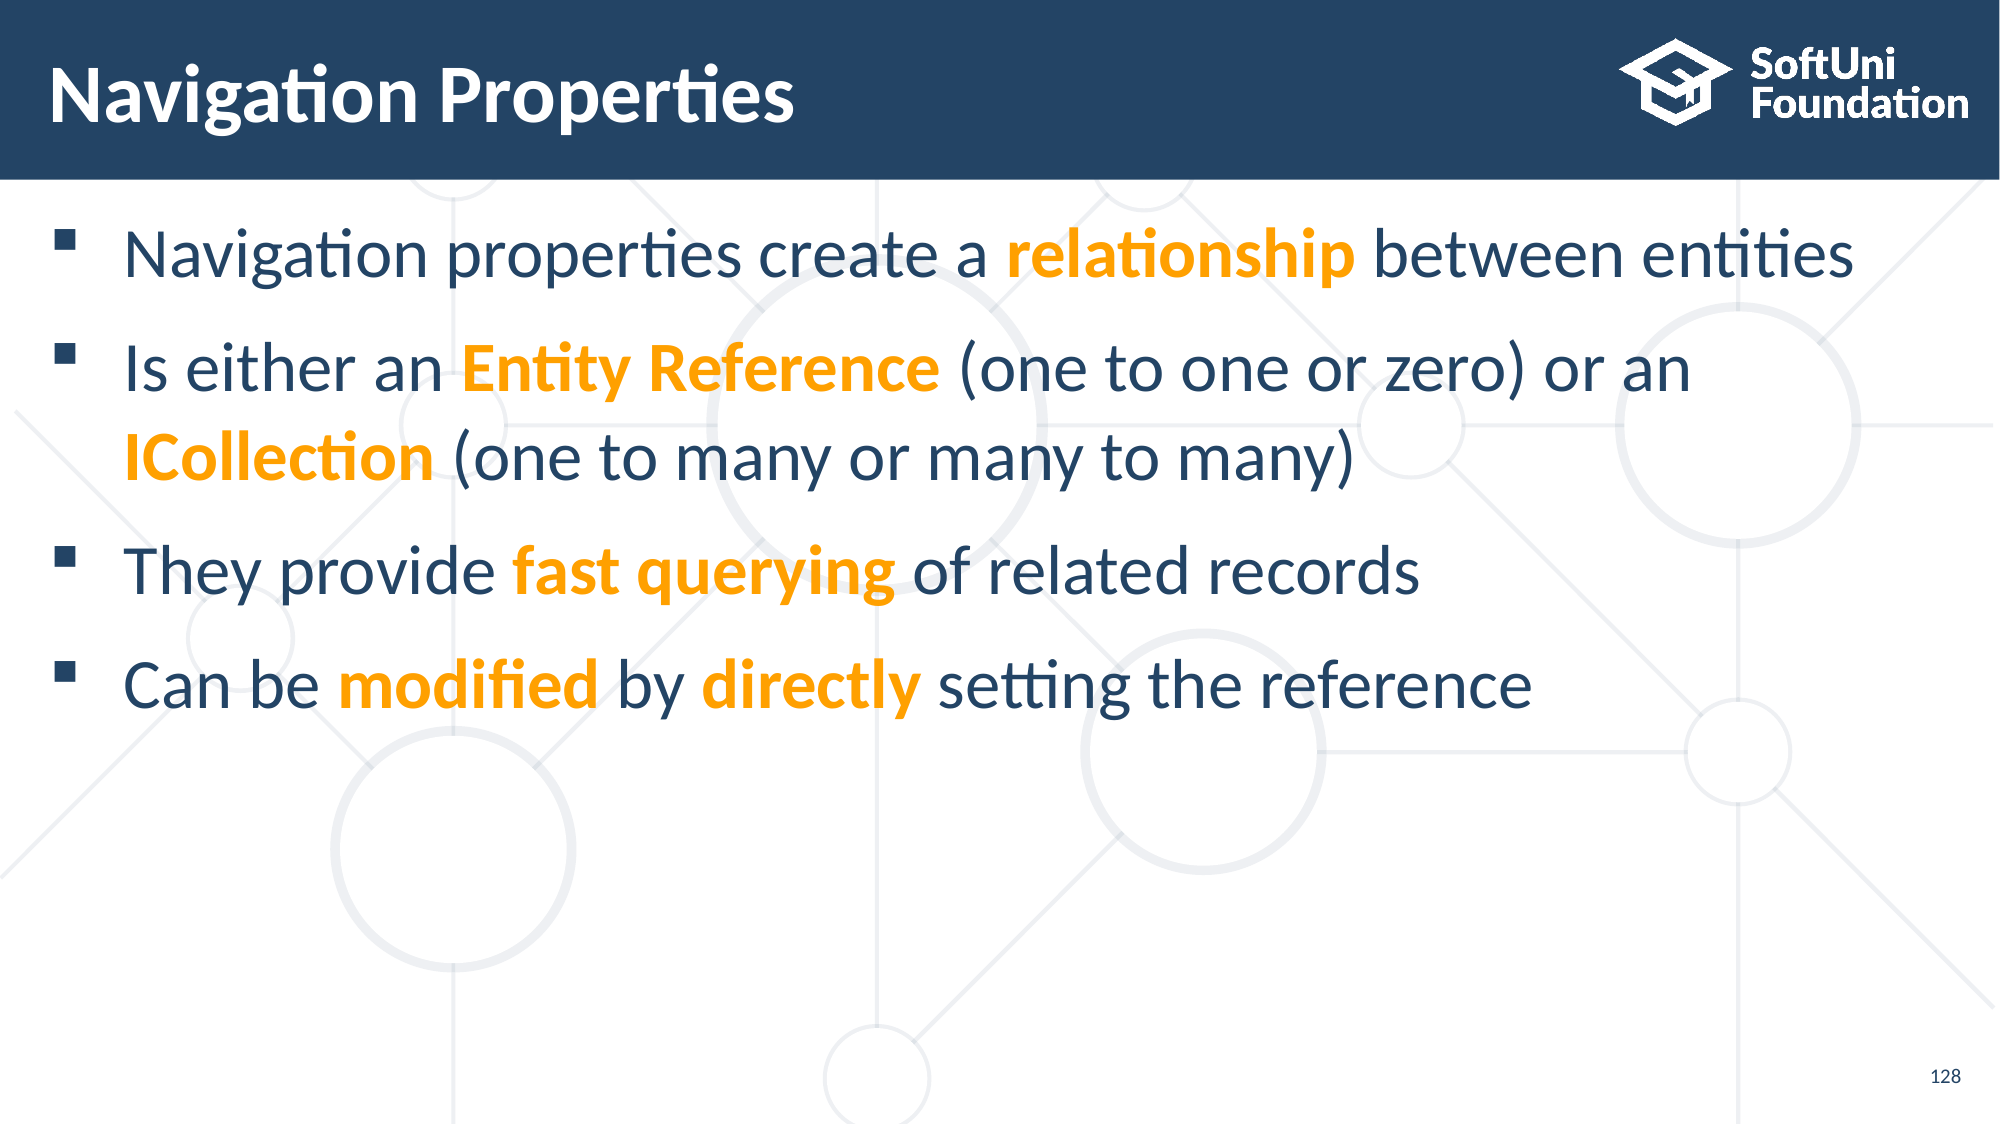

# Navigation Properties
Navigation properties create a relationship between entities
Is either an Entity Reference (one to one or zero) or an
ICollection (one to many or many to many)
They provide fast querying of related records
Can be modified by directly setting the reference
128